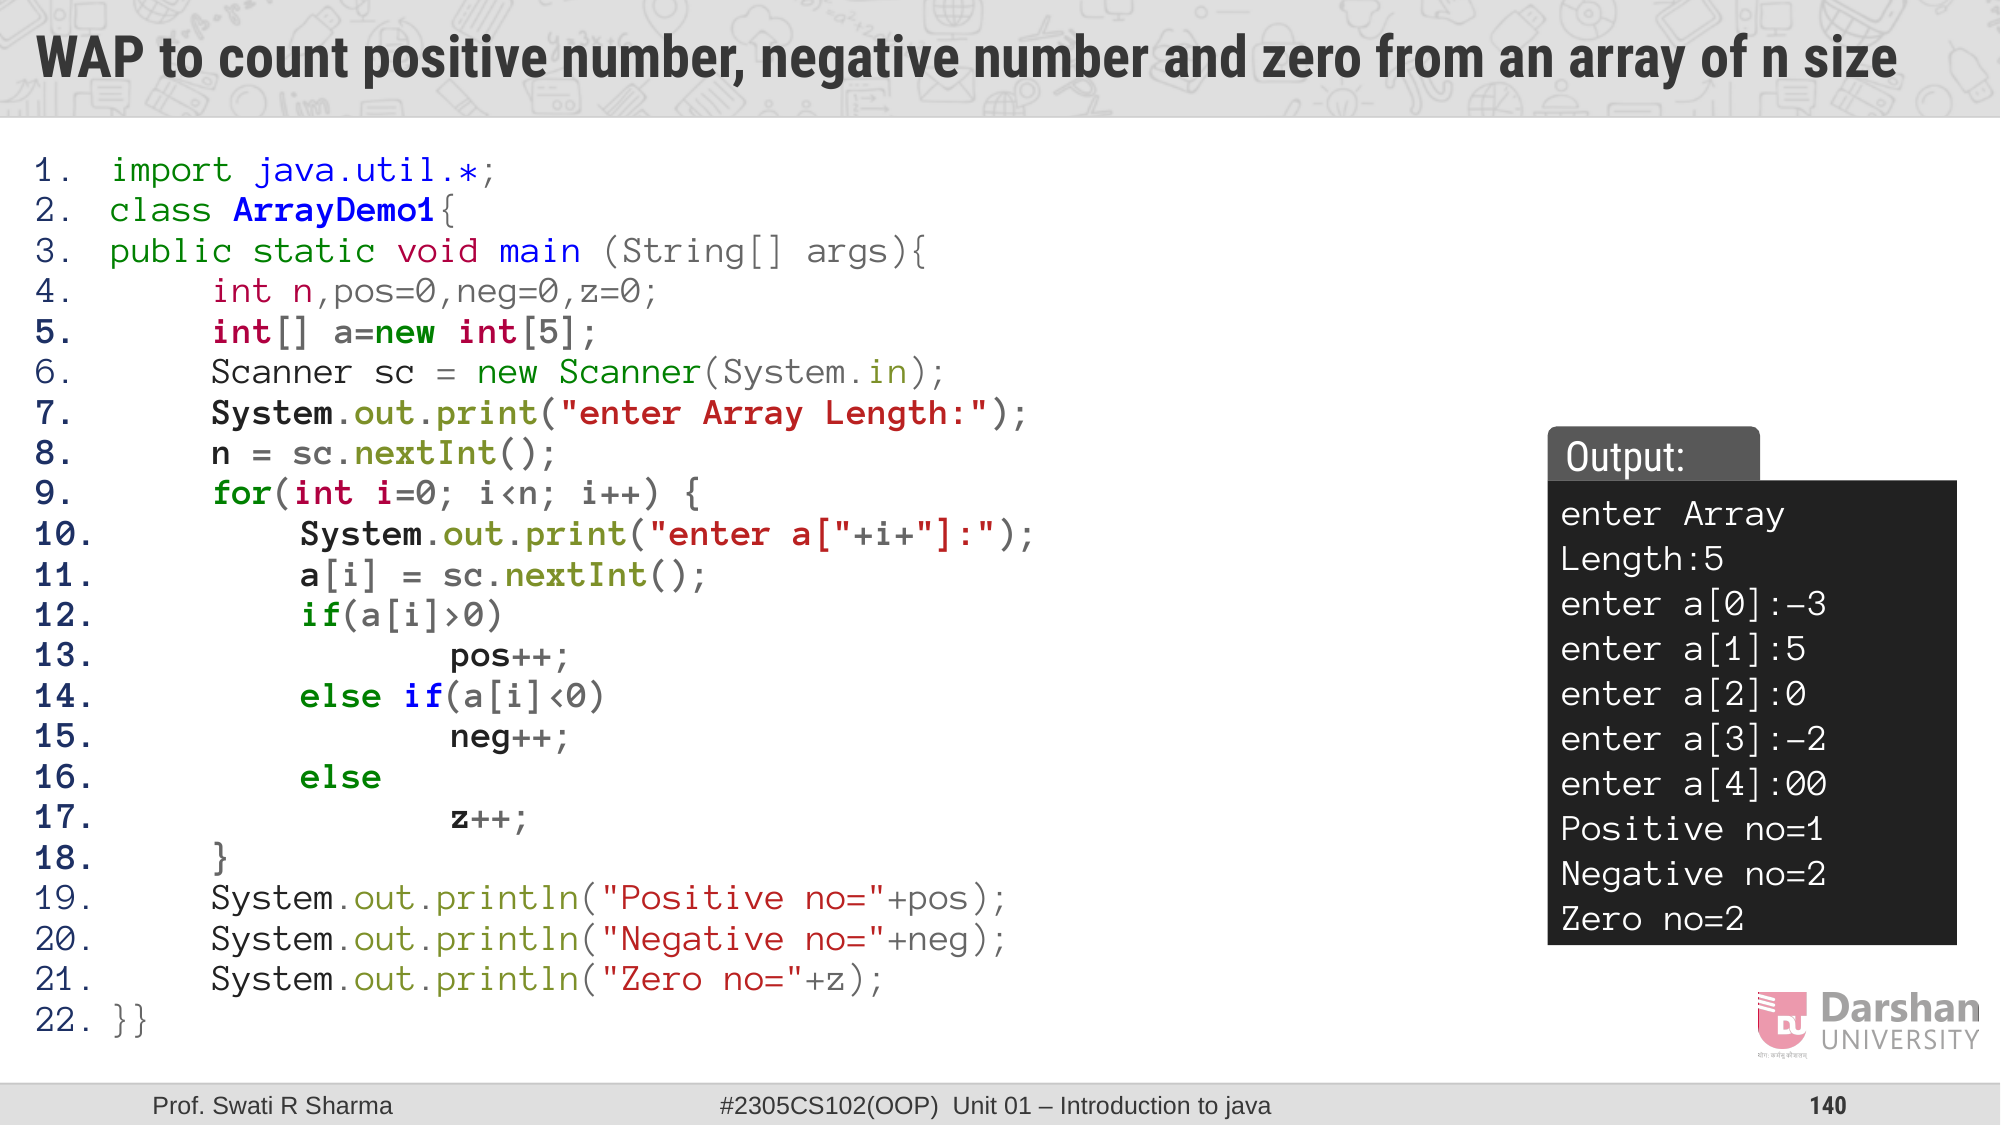

# WAP to count positive number, negative number and zero from an array of n size
import java.util.*;
class ArrayDemo1{
public static void main (String[] args){
int n,pos=0,neg=0,z=0;
int[] a=new int[5];
Scanner sc = new Scanner(System.in);
System.out.print("enter Array Length:");
n = sc.nextInt();
for(int i=0; i<n; i++) {
System.out.print("enter a["+i+"]:");
a[i] = sc.nextInt();
if(a[i]>0)
	pos++;
else if(a[i]<0)
	neg++;
else
	z++;
}
System.out.println("Positive no="+pos);
System.out.println("Negative no="+neg);
System.out.println("Zero no="+z);
}}
Output:
enter Array Length:5
enter a[0]:-3
enter a[1]:5
enter a[2]:0
enter a[3]:-2
enter a[4]:00
Positive no=1
Negative no=2
Zero no=2